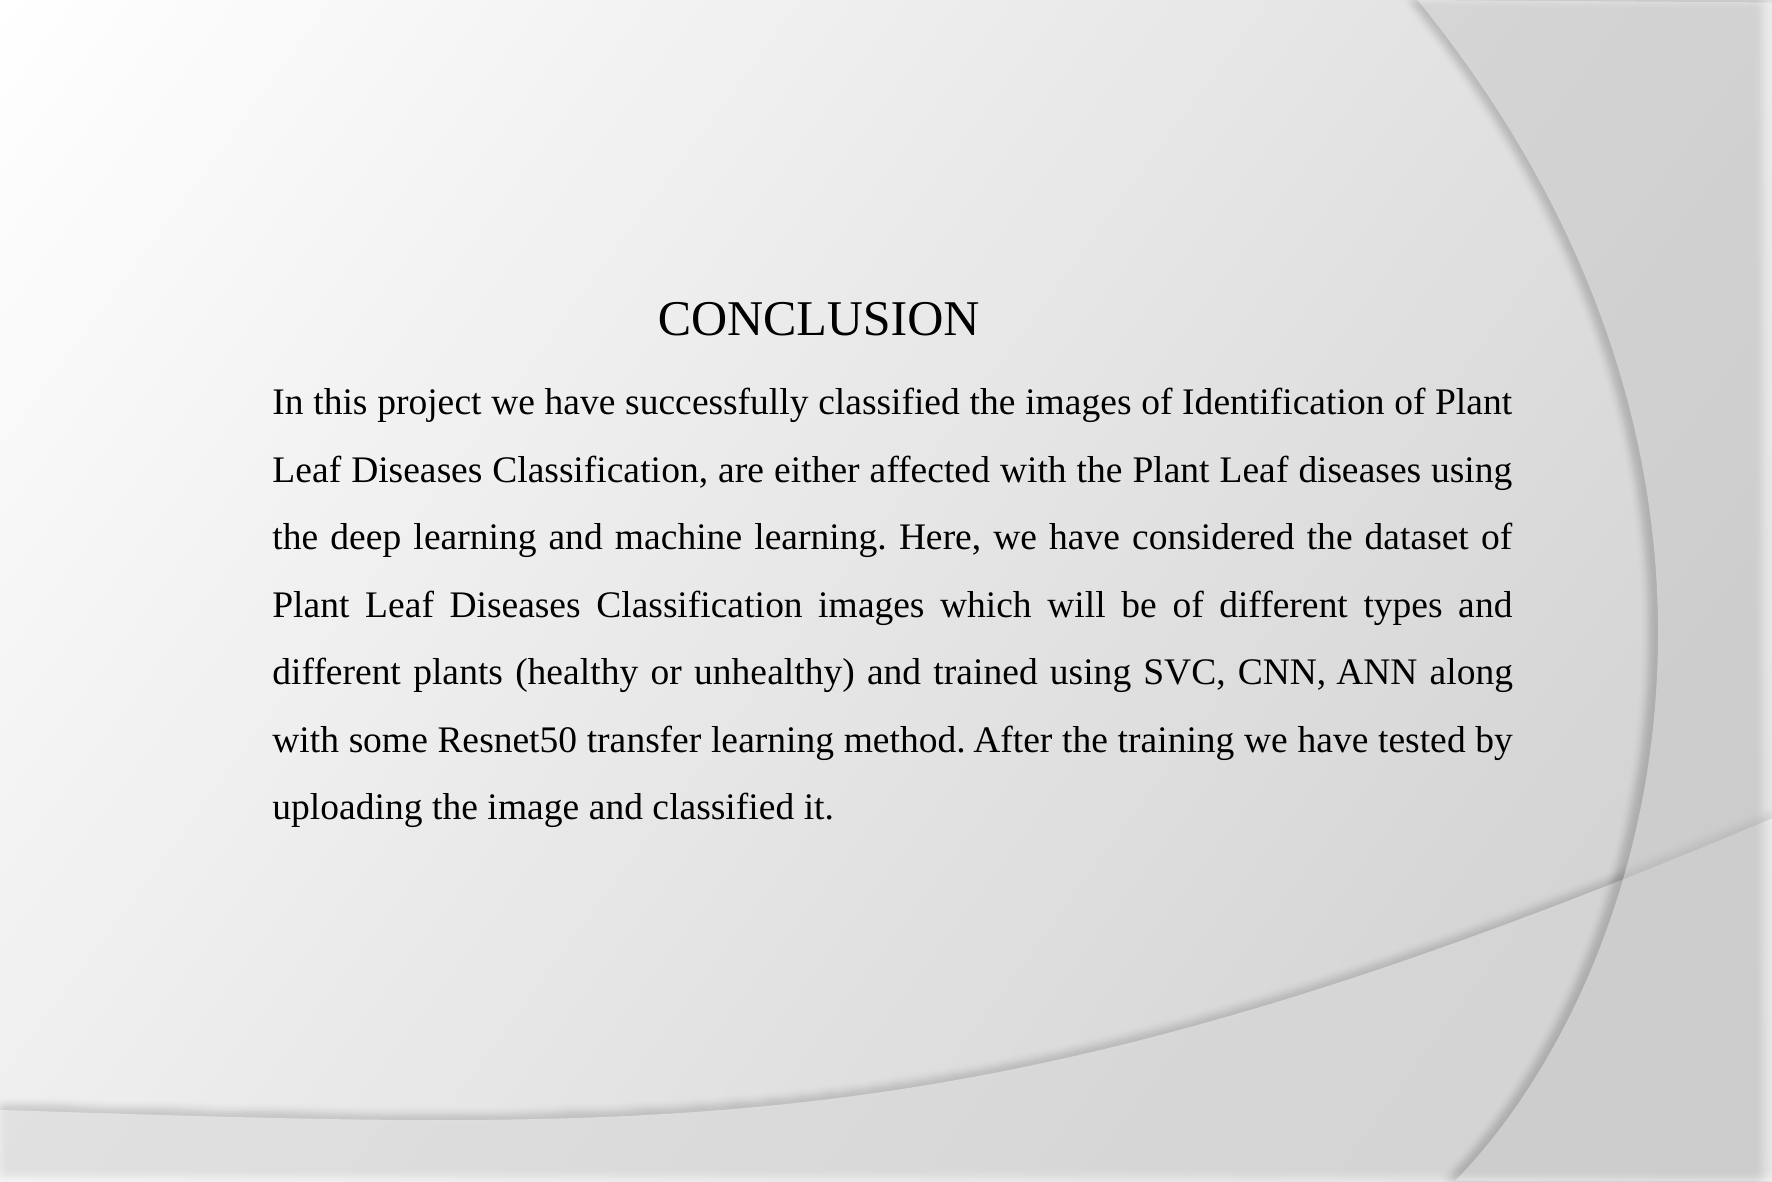

# CONCLUSION
In this project we have successfully classified the images of Identification of Plant Leaf Diseases Classification, are either affected with the Plant Leaf diseases using the deep learning and machine learning. Here, we have considered the dataset of Plant Leaf Diseases Classification images which will be of different types and different plants (healthy or unhealthy) and trained using SVC, CNN, ANN along with some Resnet50 transfer learning method. After the training we have tested by uploading the image and classified it.